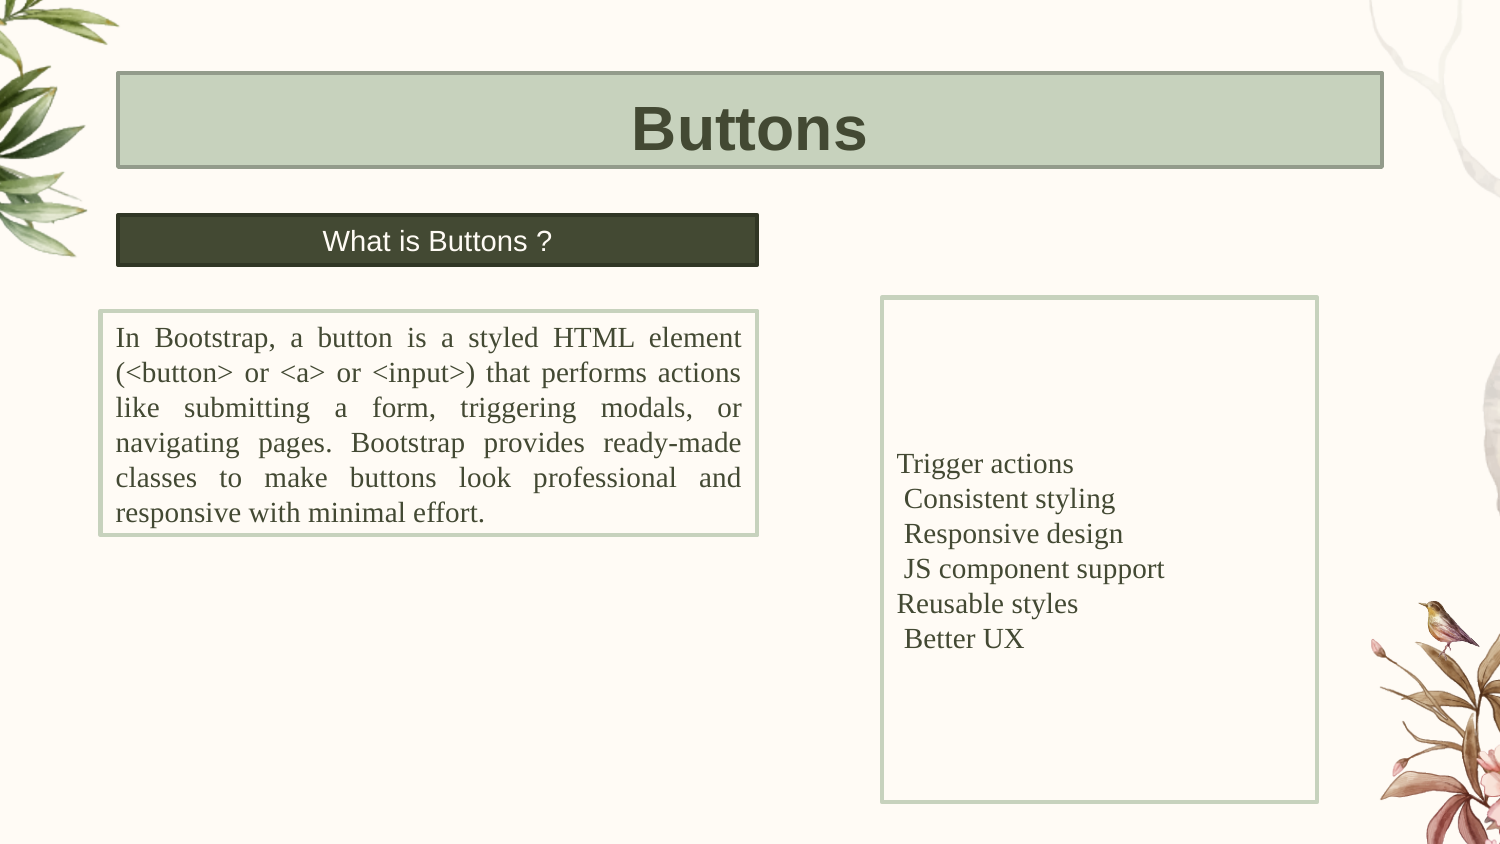

# Buttons
What is Buttons ?
In Bootstrap, a button is a styled HTML element (<button> or <a> or <input>) that performs actions like submitting a form, triggering modals, or navigating pages. Bootstrap provides ready-made classes to make buttons look professional and responsive with minimal effort.
Why we use Buttons ?
Trigger actions
 Consistent styling
 Responsive design
 JS component support
Reusable styles
 Better UX